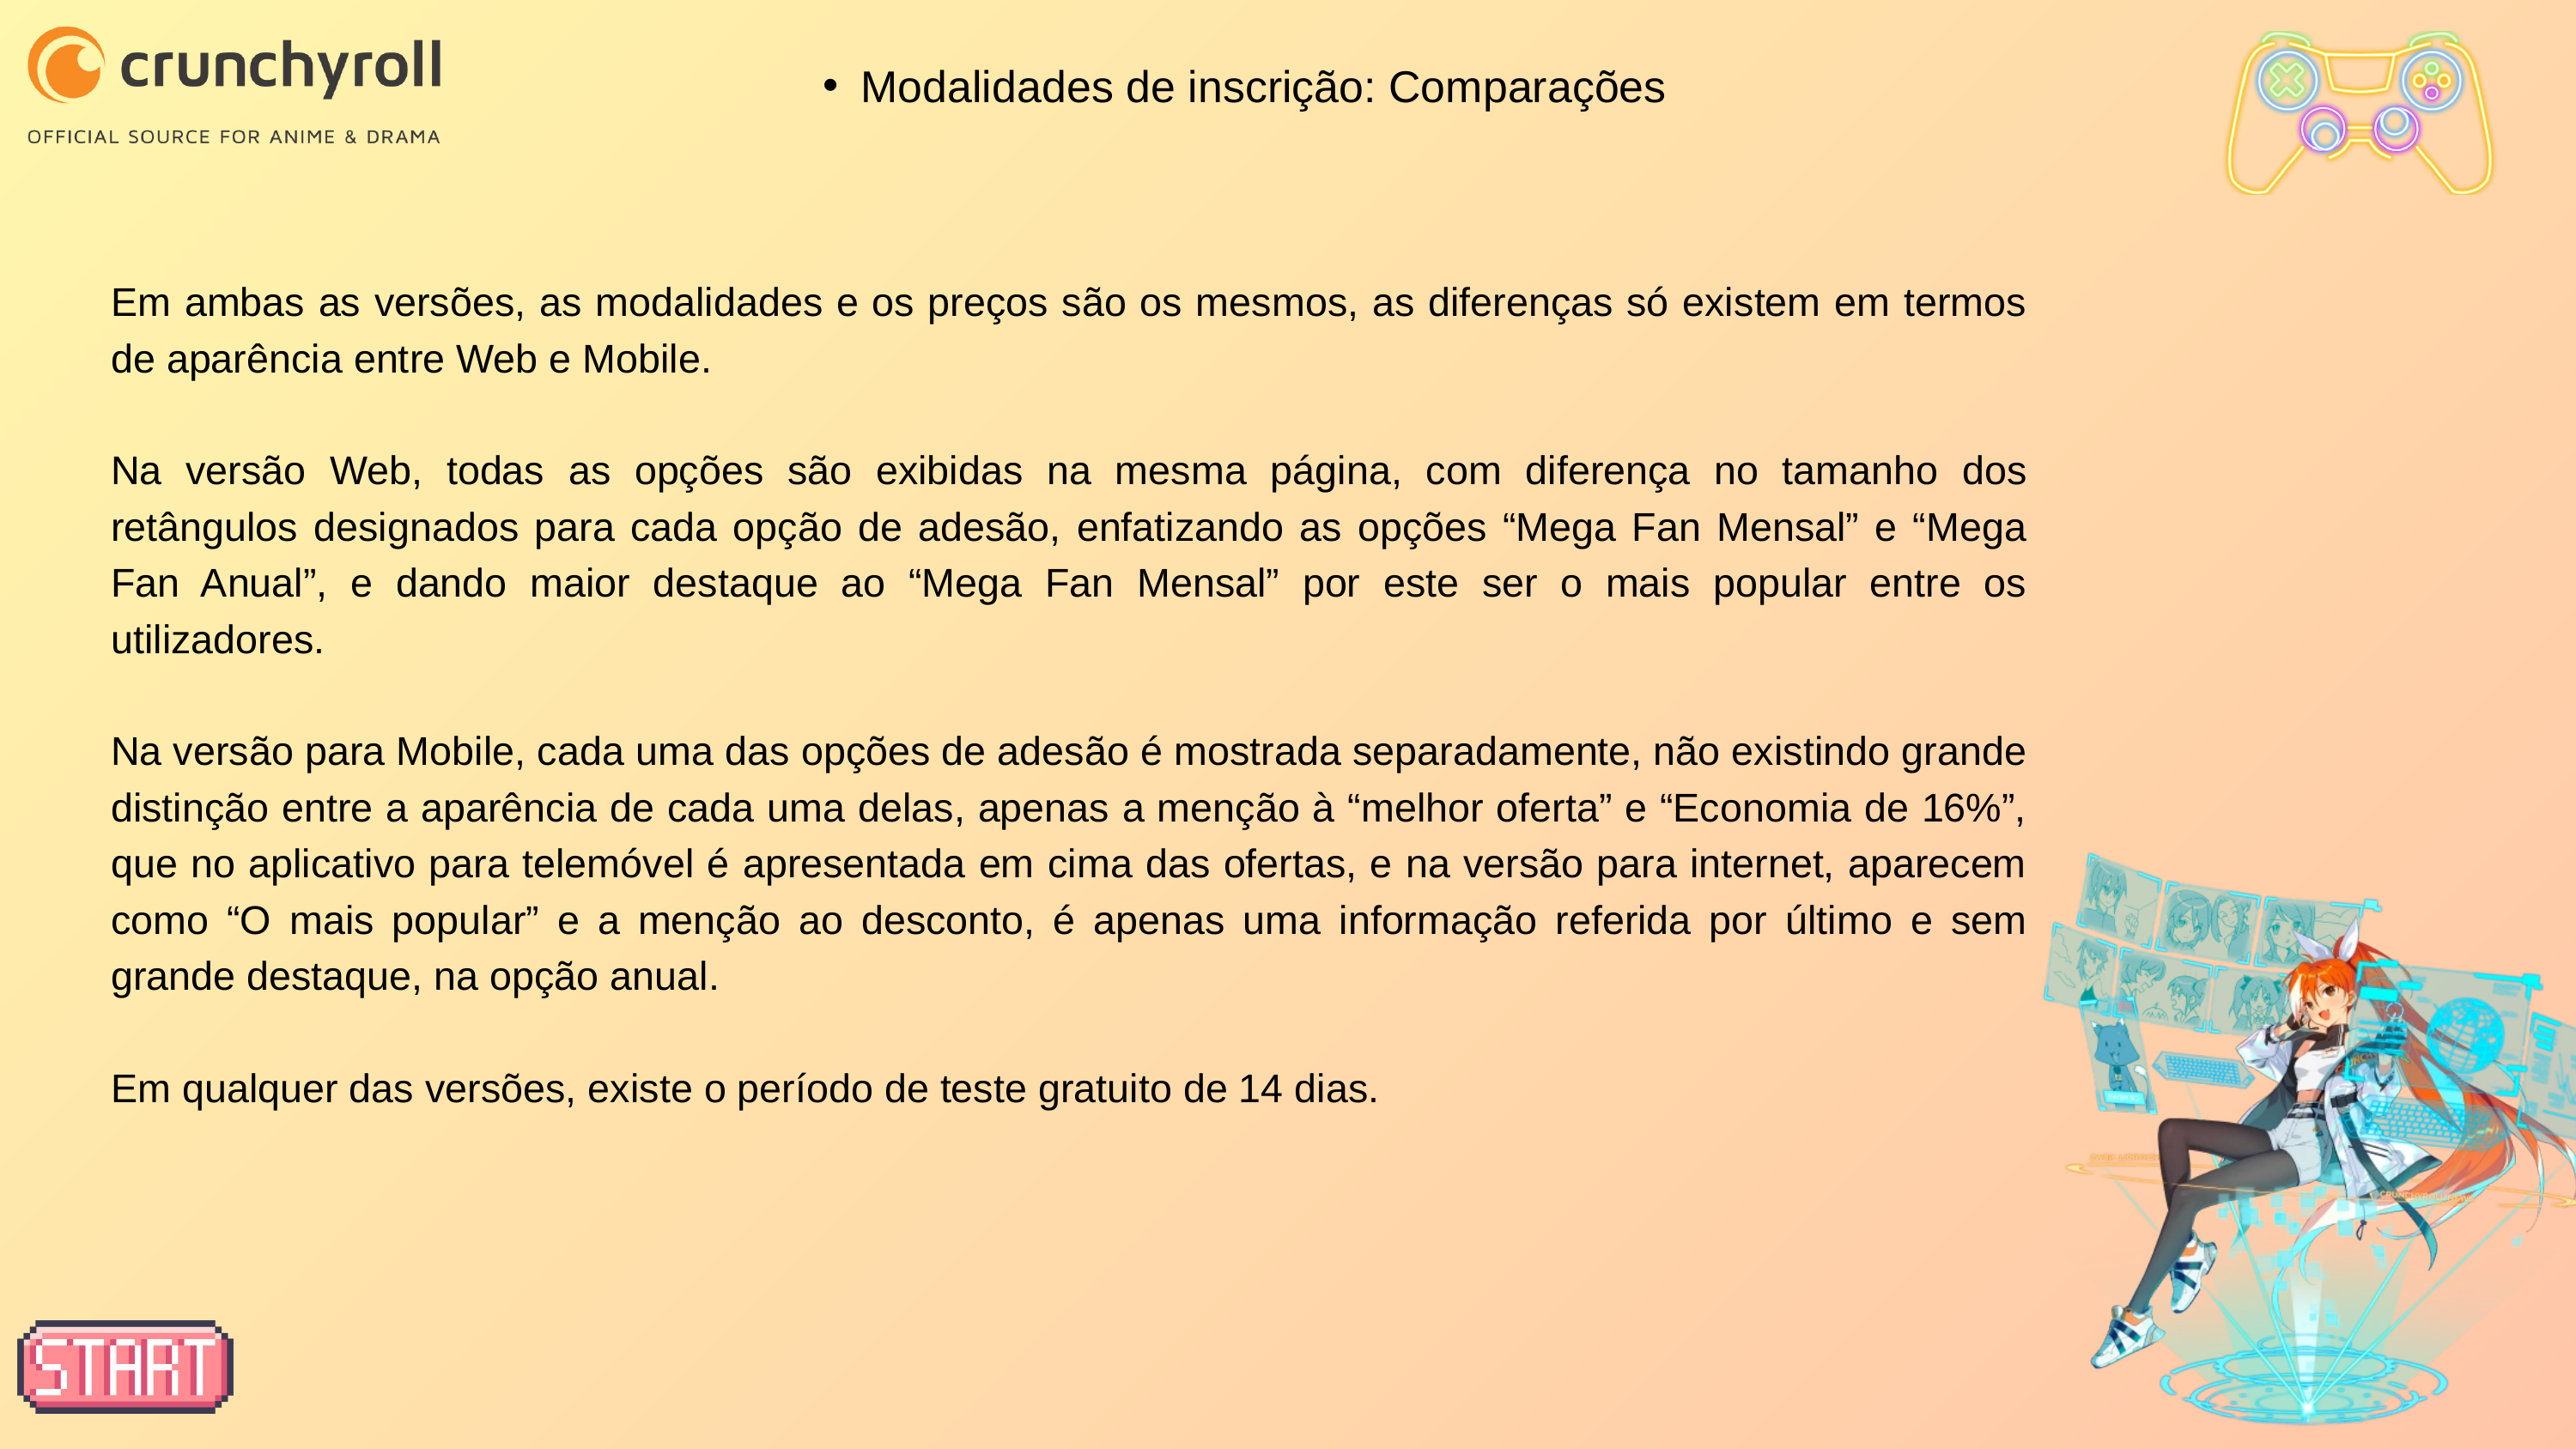

Modalidades de inscrição: Comparações
Em ambas as versões, as modalidades e os preços são os mesmos, as diferenças só existem em termos de aparência entre Web e Mobile.

Na versão Web, todas as opções são exibidas na mesma página, com diferença no tamanho dos retângulos designados para cada opção de adesão, enfatizando as opções “Mega Fan Mensal” e “Mega Fan Anual”, e dando maior destaque ao “Mega Fan Mensal” por este ser o mais popular entre os utilizadores.

Na versão para Mobile, cada uma das opções de adesão é mostrada separadamente, não existindo grande distinção entre a aparência de cada uma delas, apenas a menção à “melhor oferta” e “Economia de 16%”, que no aplicativo para telemóvel é apresentada em cima das ofertas, e na versão para internet, aparecem como “O mais popular” e a menção ao desconto, é apenas uma informação referida por último e sem grande destaque, na opção anual.

Em qualquer das versões, existe o período de teste gratuito de 14 dias.